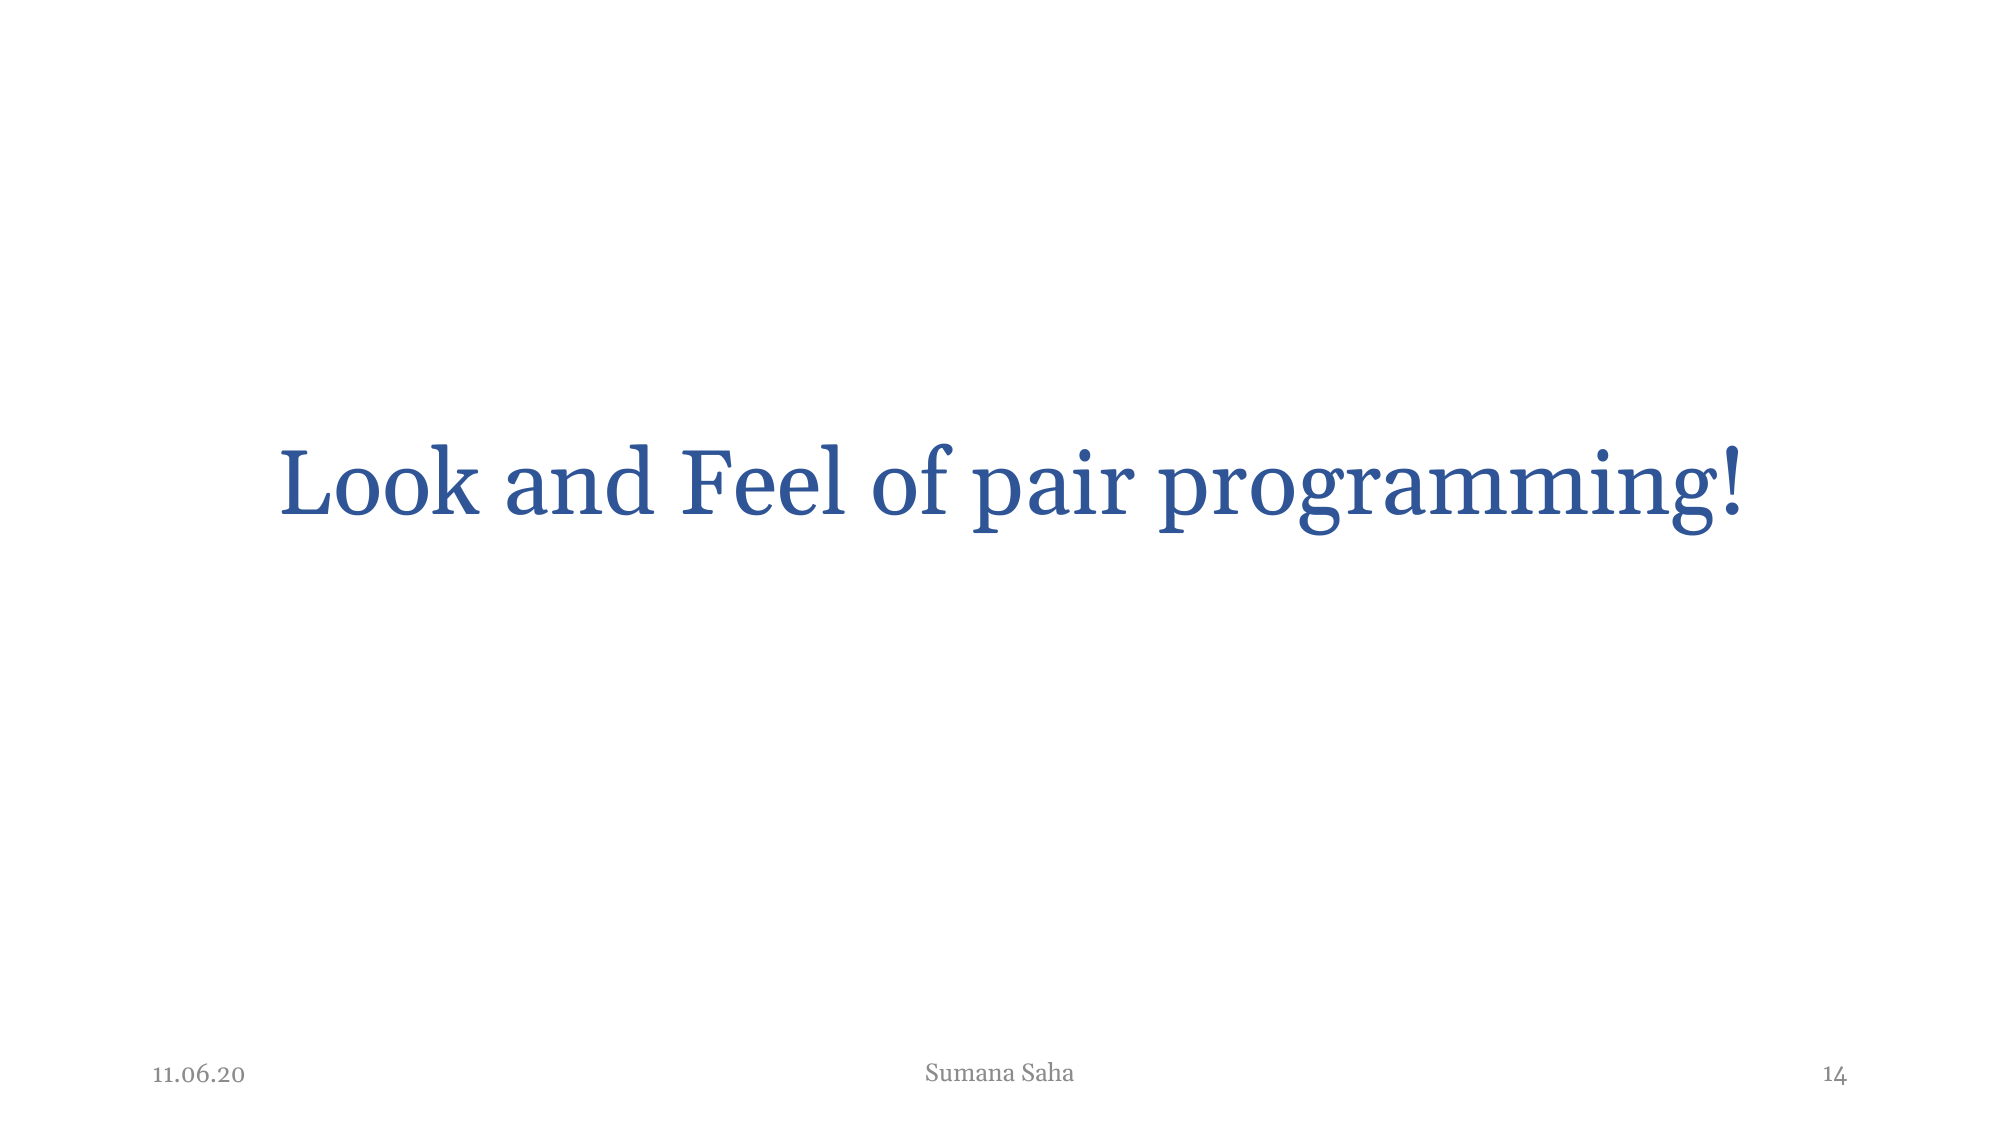

Look and Feel of pair programming!
11.06.20
Sumana Saha
14